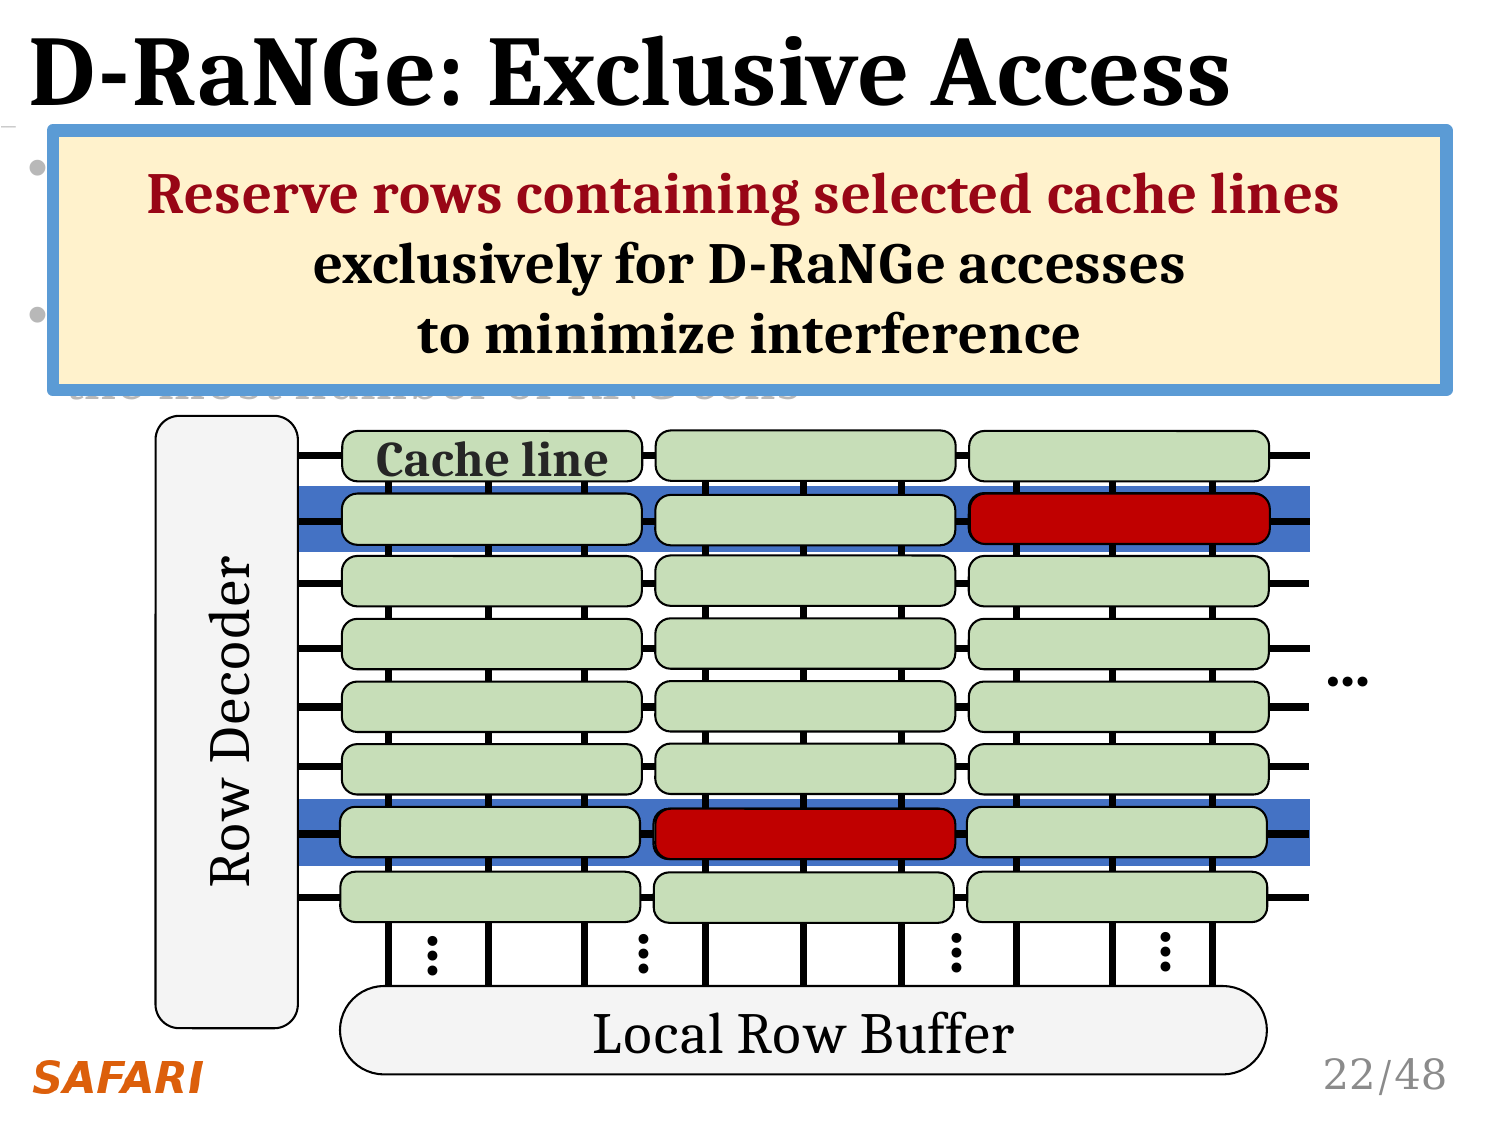

# D-RaNGe: Exclusive Access

Reserve rows containing selected cache lines
exclusively for D-RaNGe accesses
to minimize interference

Cache lines containing more RNG cells provide more random bits of data per access
In a bank, find the two cache lines in distinct rows with the most number of RNG cells
…
Row Decoder
…
…
…
…
Local Row Buffer

Cache line